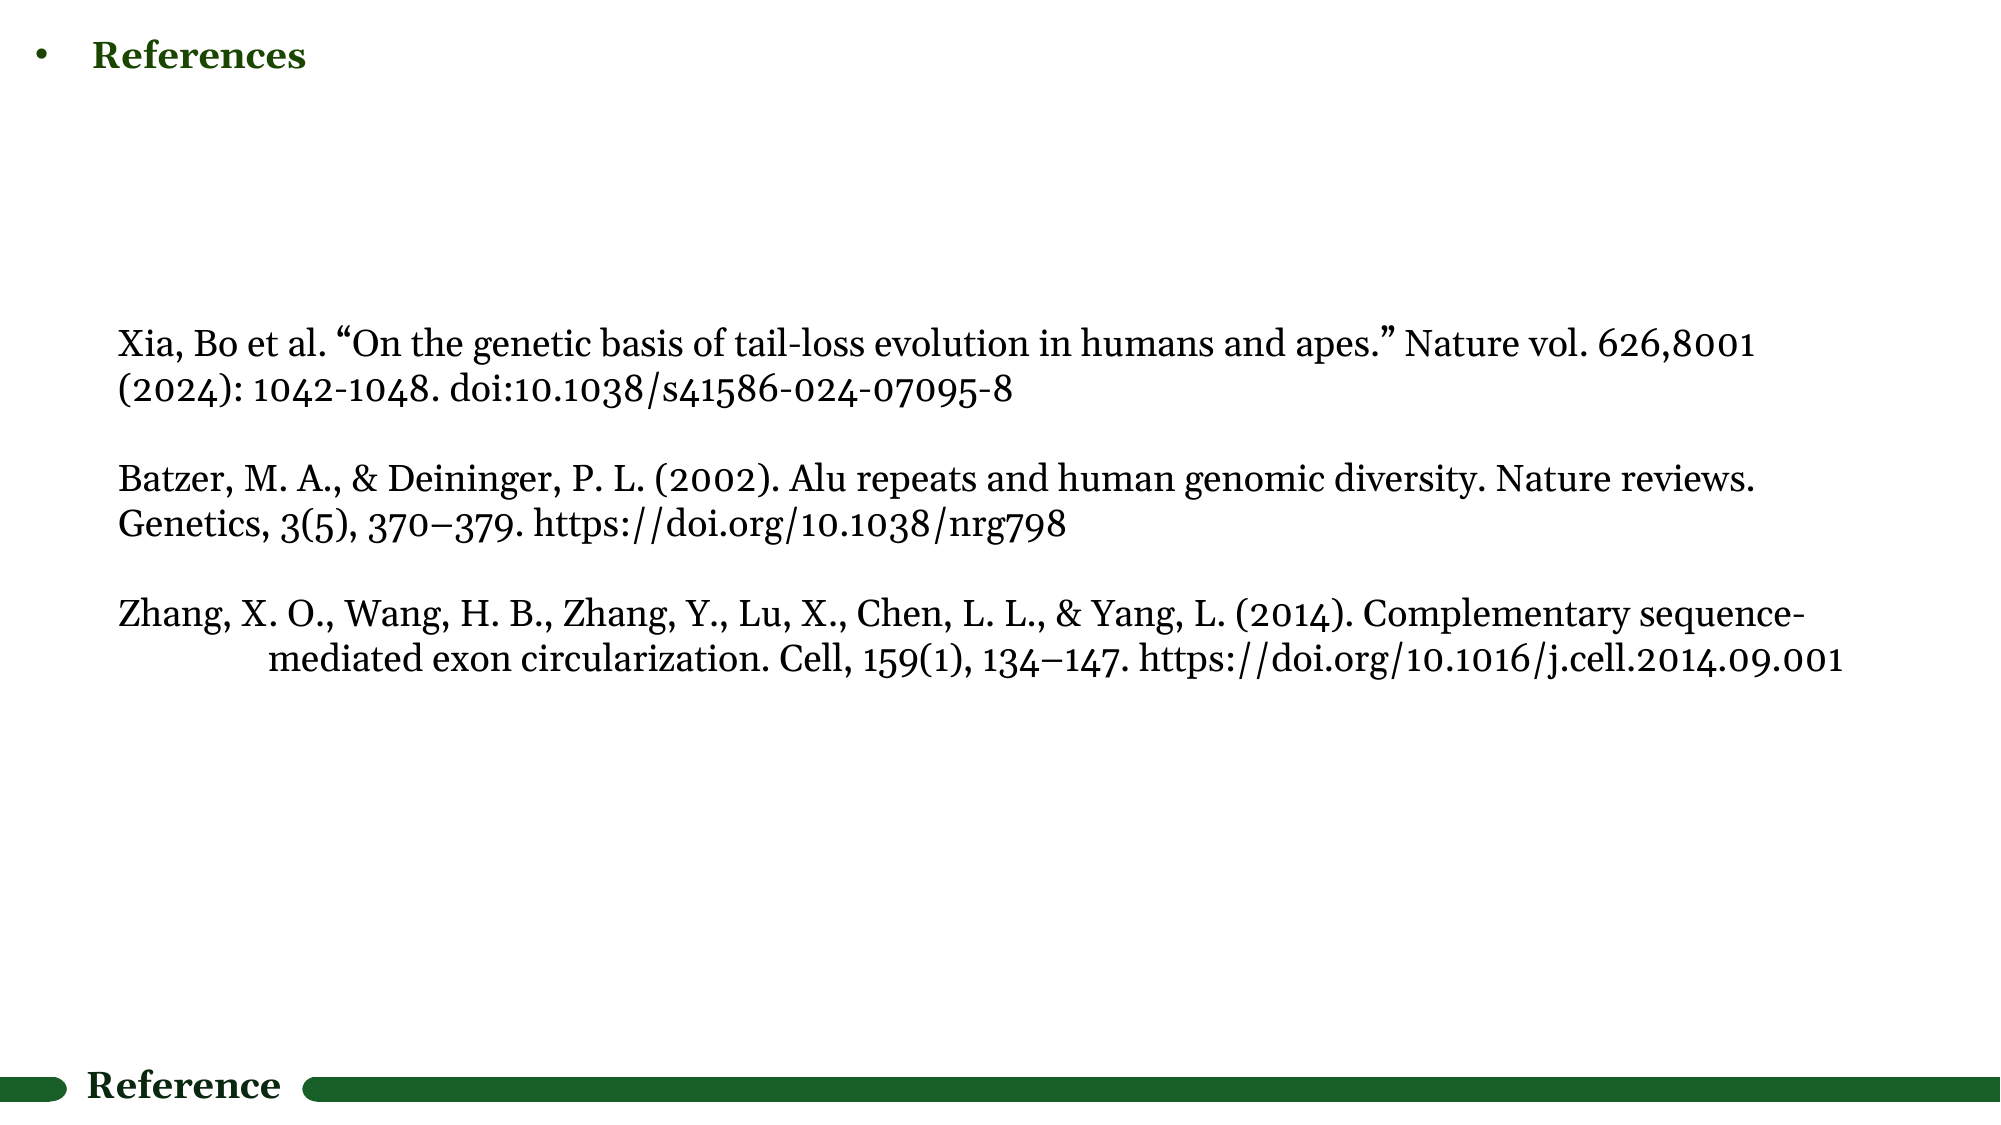

References
Xia, Bo et al. “On the genetic basis of tail-loss evolution in humans and apes.” Nature vol. 626,8001 	(2024): 1042-1048. doi:10.1038/s41586-024-07095-8

Batzer, M. A., & Deininger, P. L. (2002). Alu repeats and human genomic diversity. Nature reviews. 	Genetics, 3(5), 370–379. https://doi.org/10.1038/nrg798

Zhang, X. O., Wang, H. B., Zhang, Y., Lu, X., Chen, L. L., & Yang, L. (2014). Complementary sequence-	mediated exon circularization. Cell, 159(1), 134–147. https://doi.org/10.1016/j.cell.2014.09.001

Reference